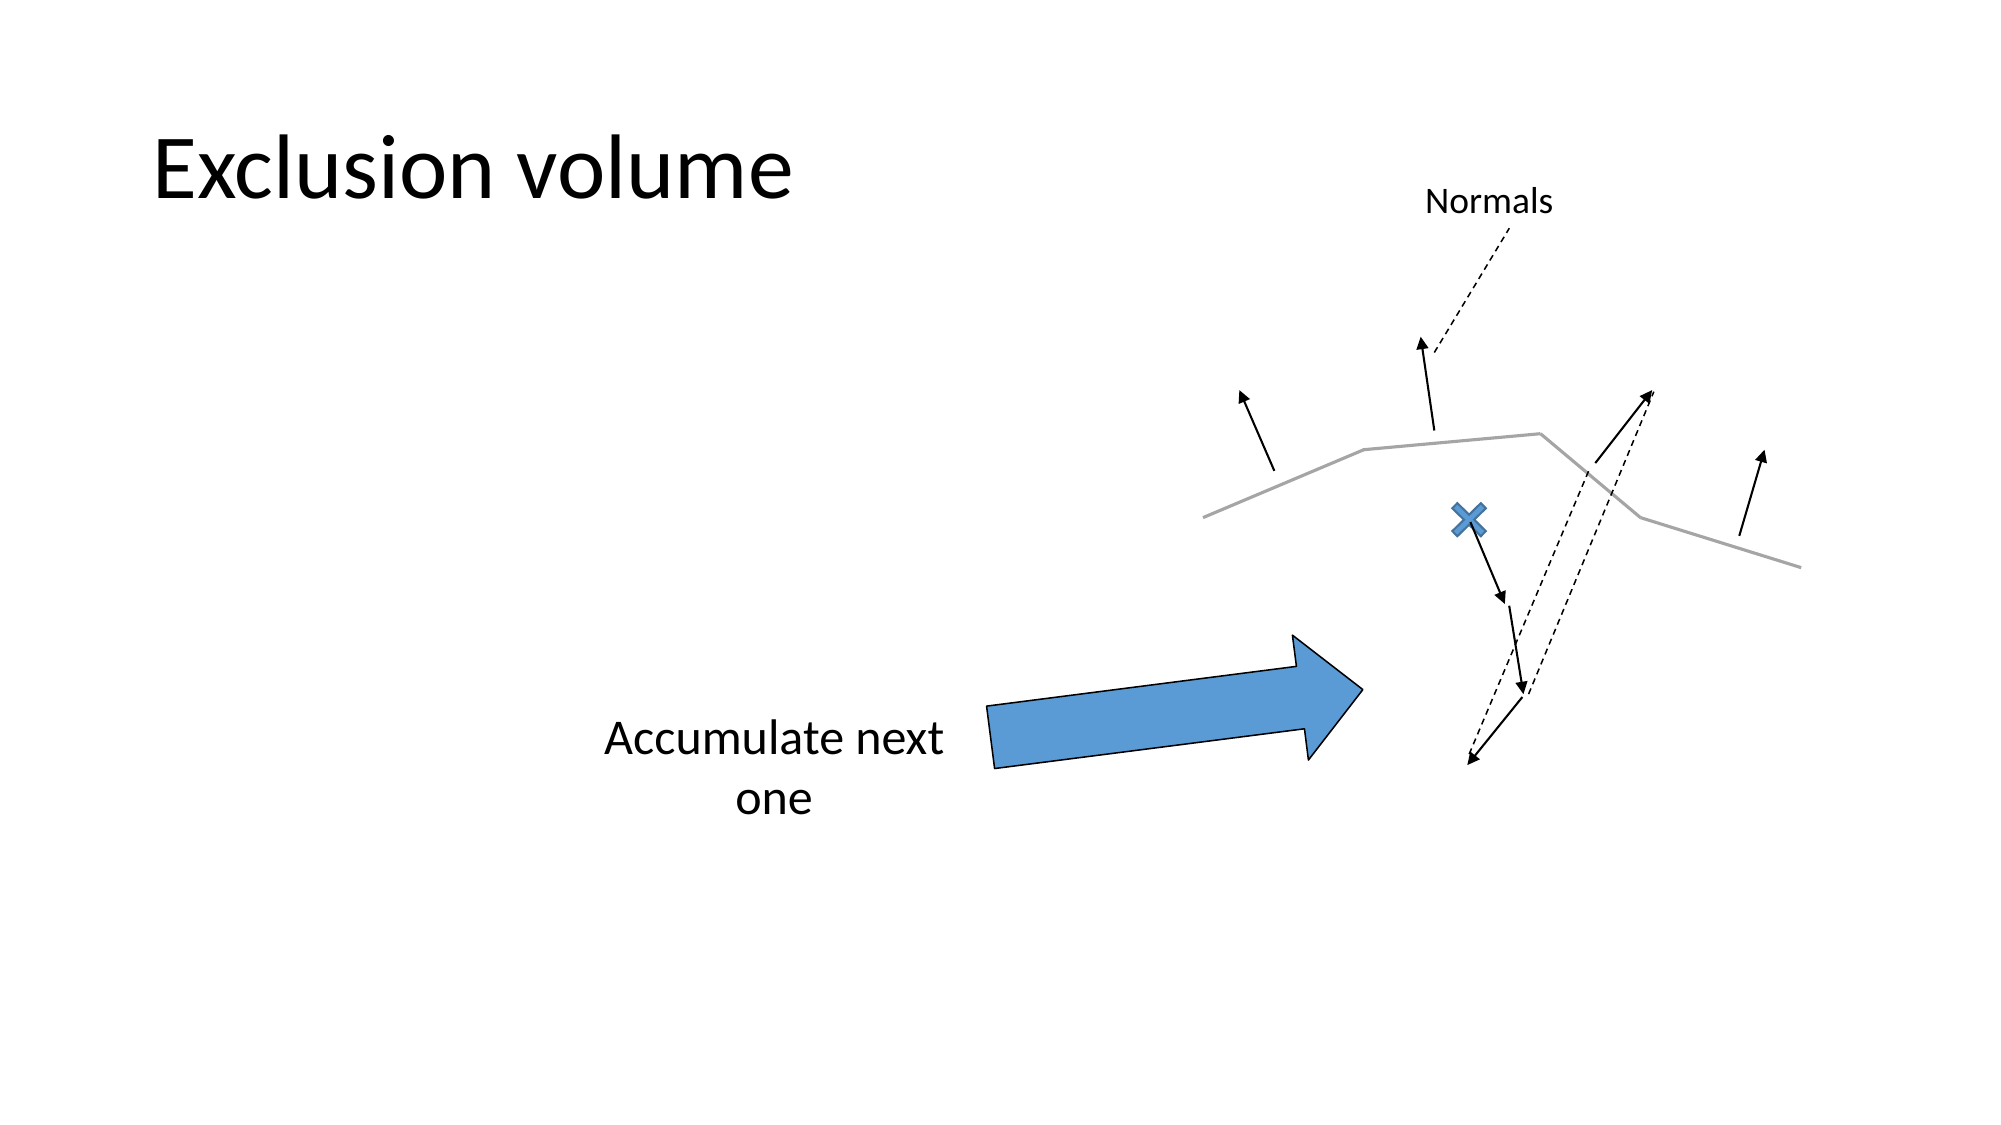

# Exclusion volume
Normals

Accumulate next one